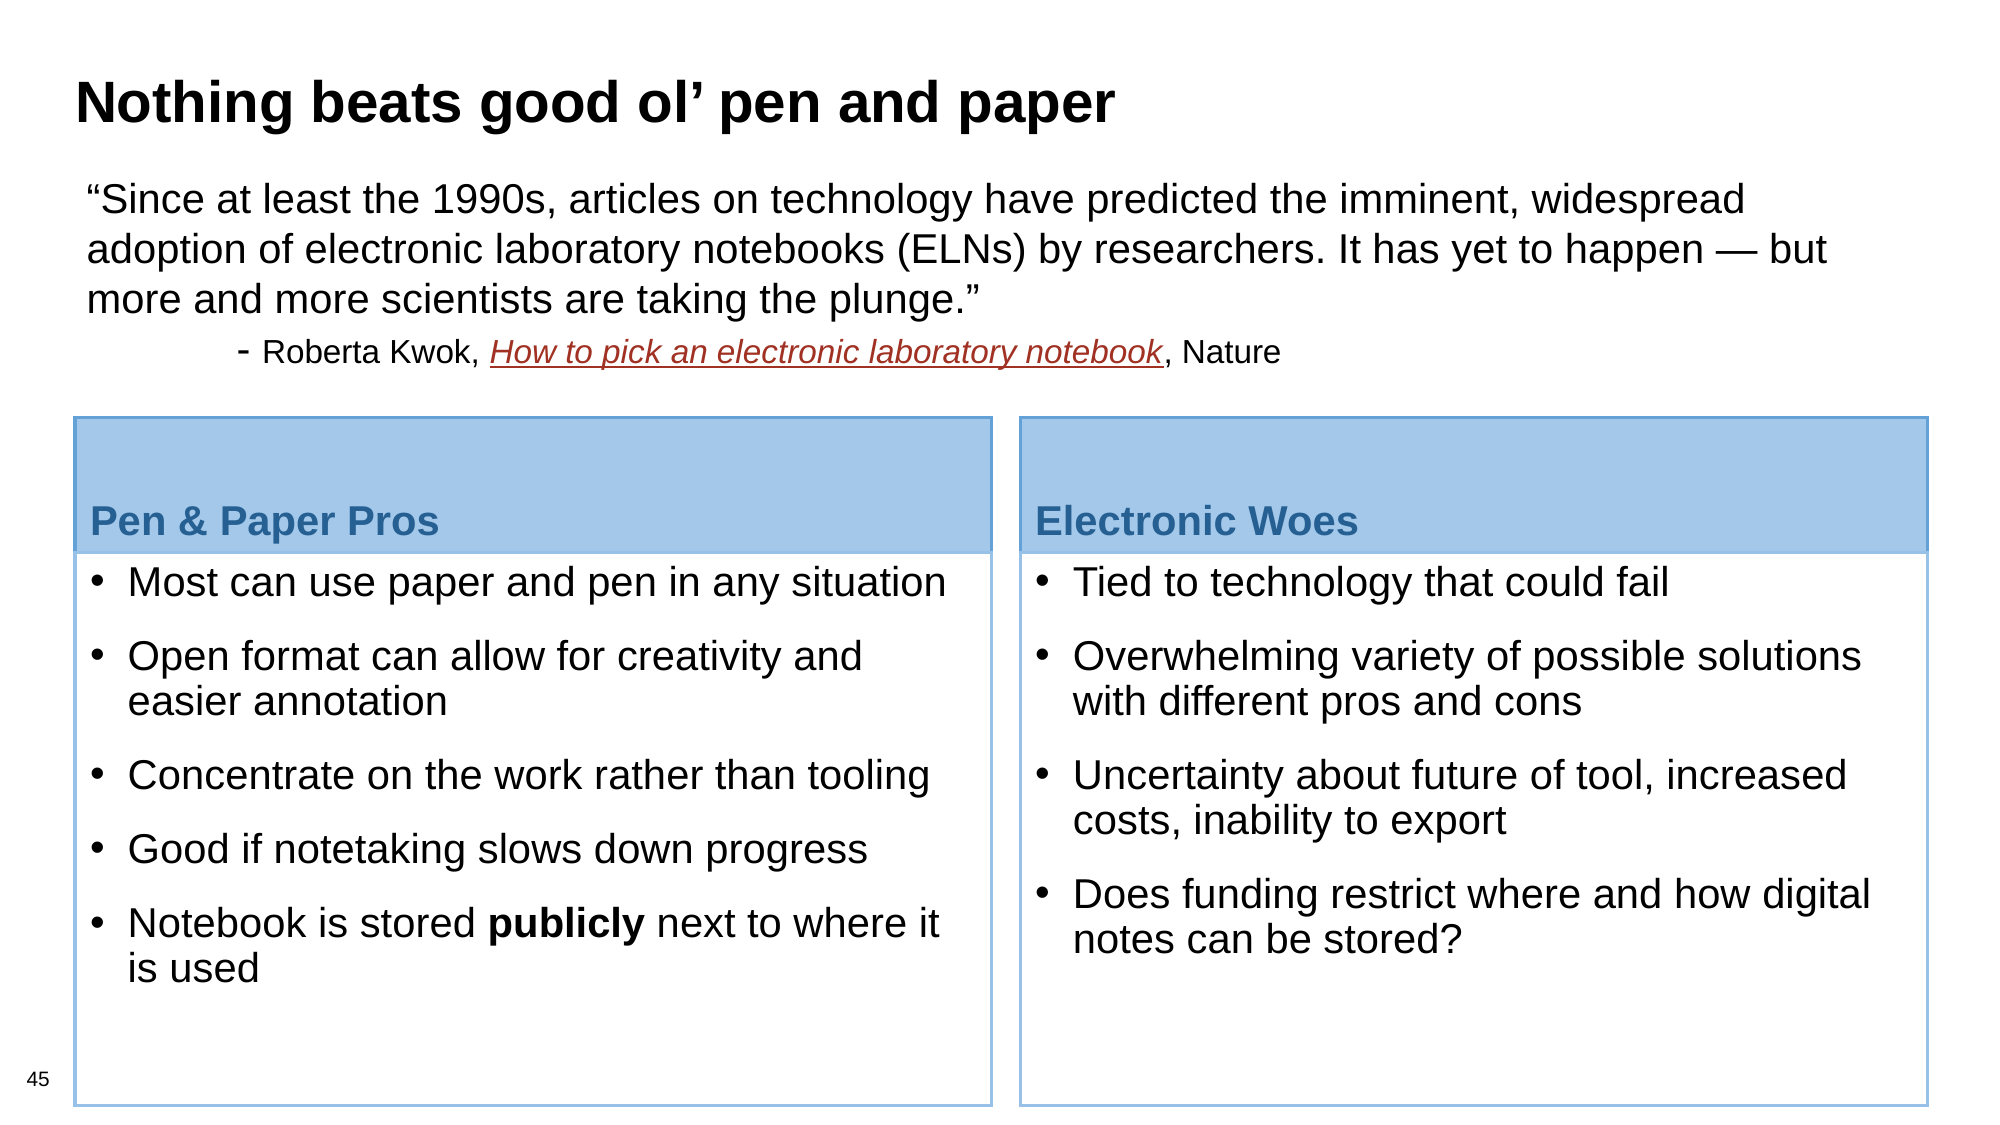

# Nothing beats good ol’ pen and paper
“Since at least the 1990s, articles on technology have predicted the imminent, widespread adoption of electronic laboratory notebooks (ELNs) by researchers. It has yet to happen — but more and more scientists are taking the plunge.”
	- Roberta Kwok, How to pick an electronic laboratory notebook, Nature
Pen & Paper Pros
Electronic Woes
Most can use paper and pen in any situation
Open format can allow for creativity and easier annotation
Concentrate on the work rather than tooling
Good if notetaking slows down progress
Notebook is stored publicly next to where it is used
Tied to technology that could fail
Overwhelming variety of possible solutions with different pros and cons
Uncertainty about future of tool, increased costs, inability to export
Does funding restrict where and how digital notes can be stored?